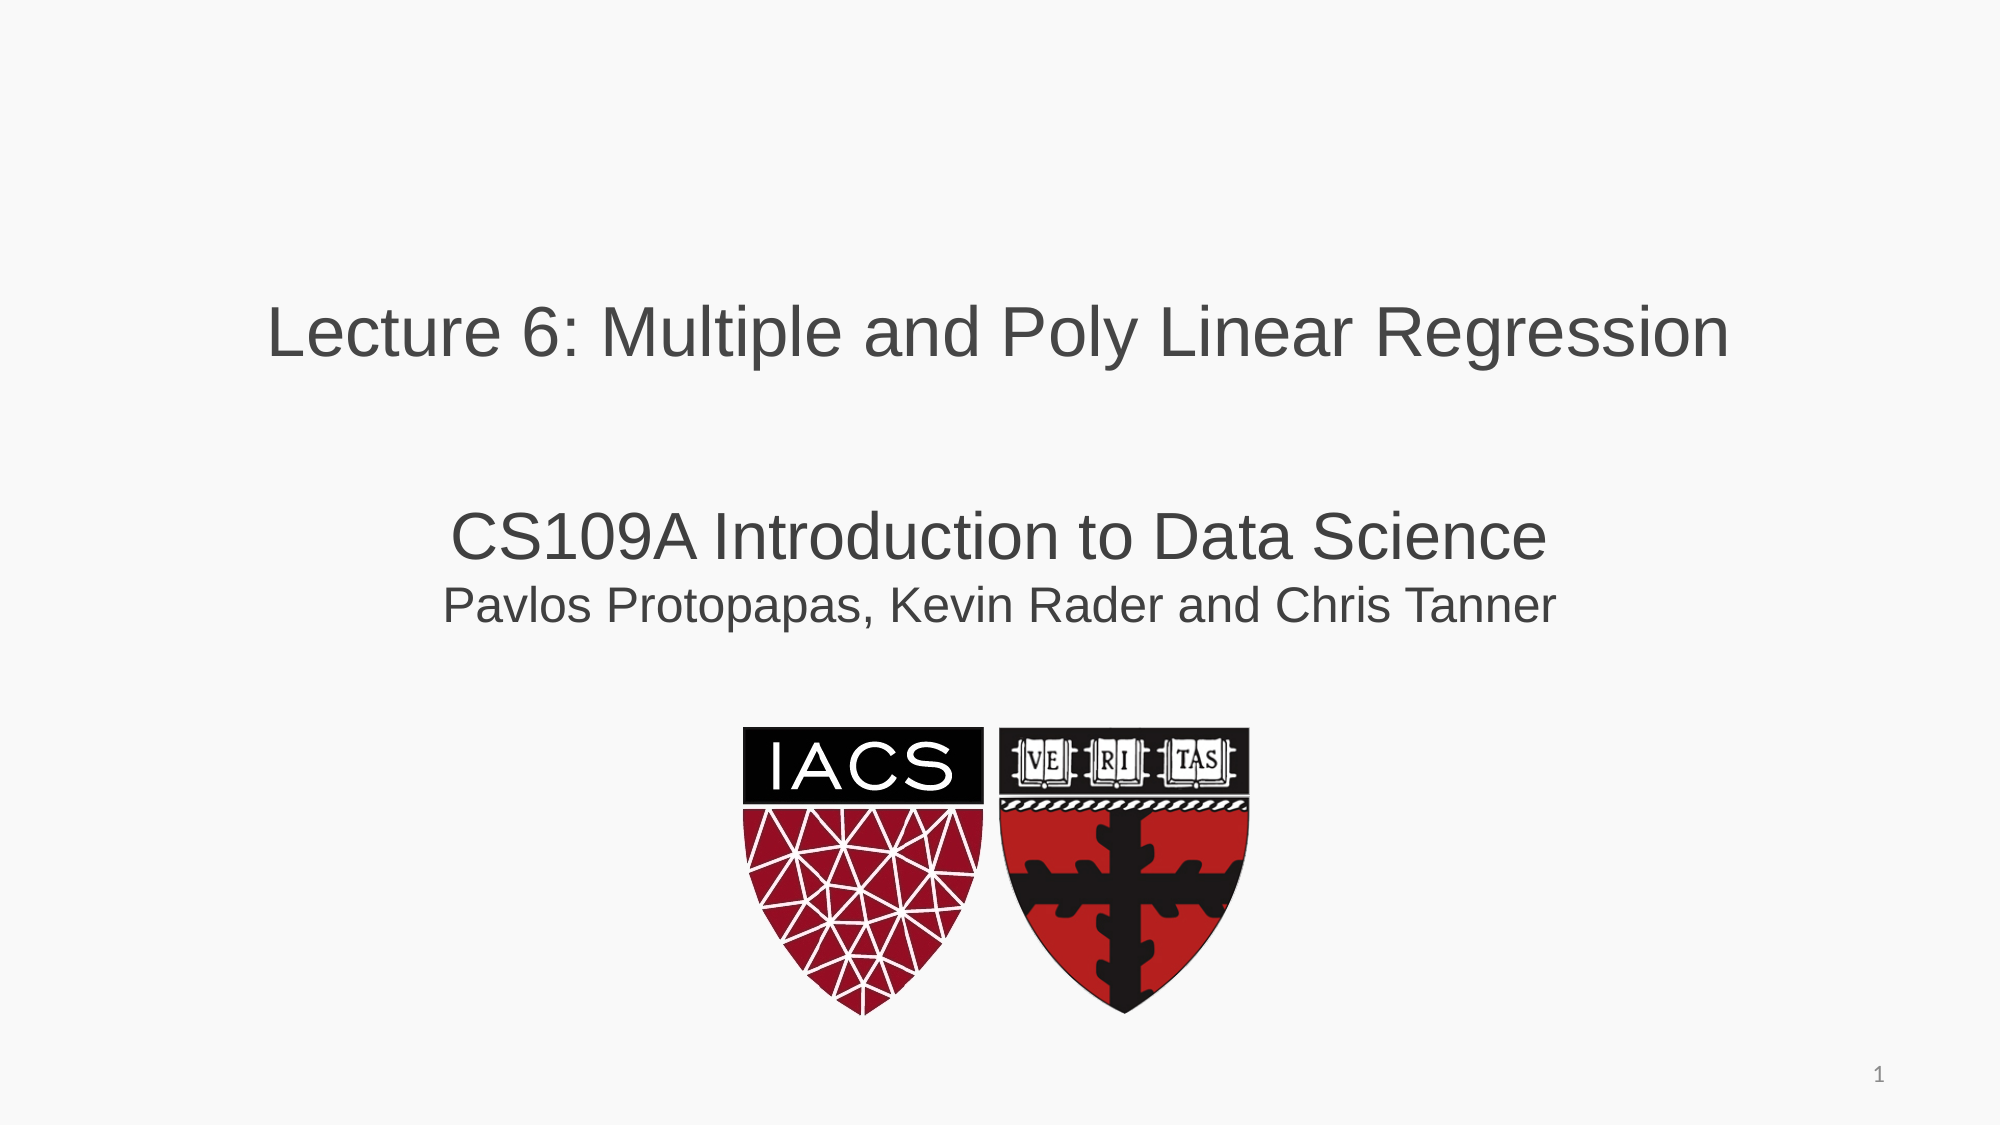

# Lecture 6: Multiple and Poly Linear Regression
1